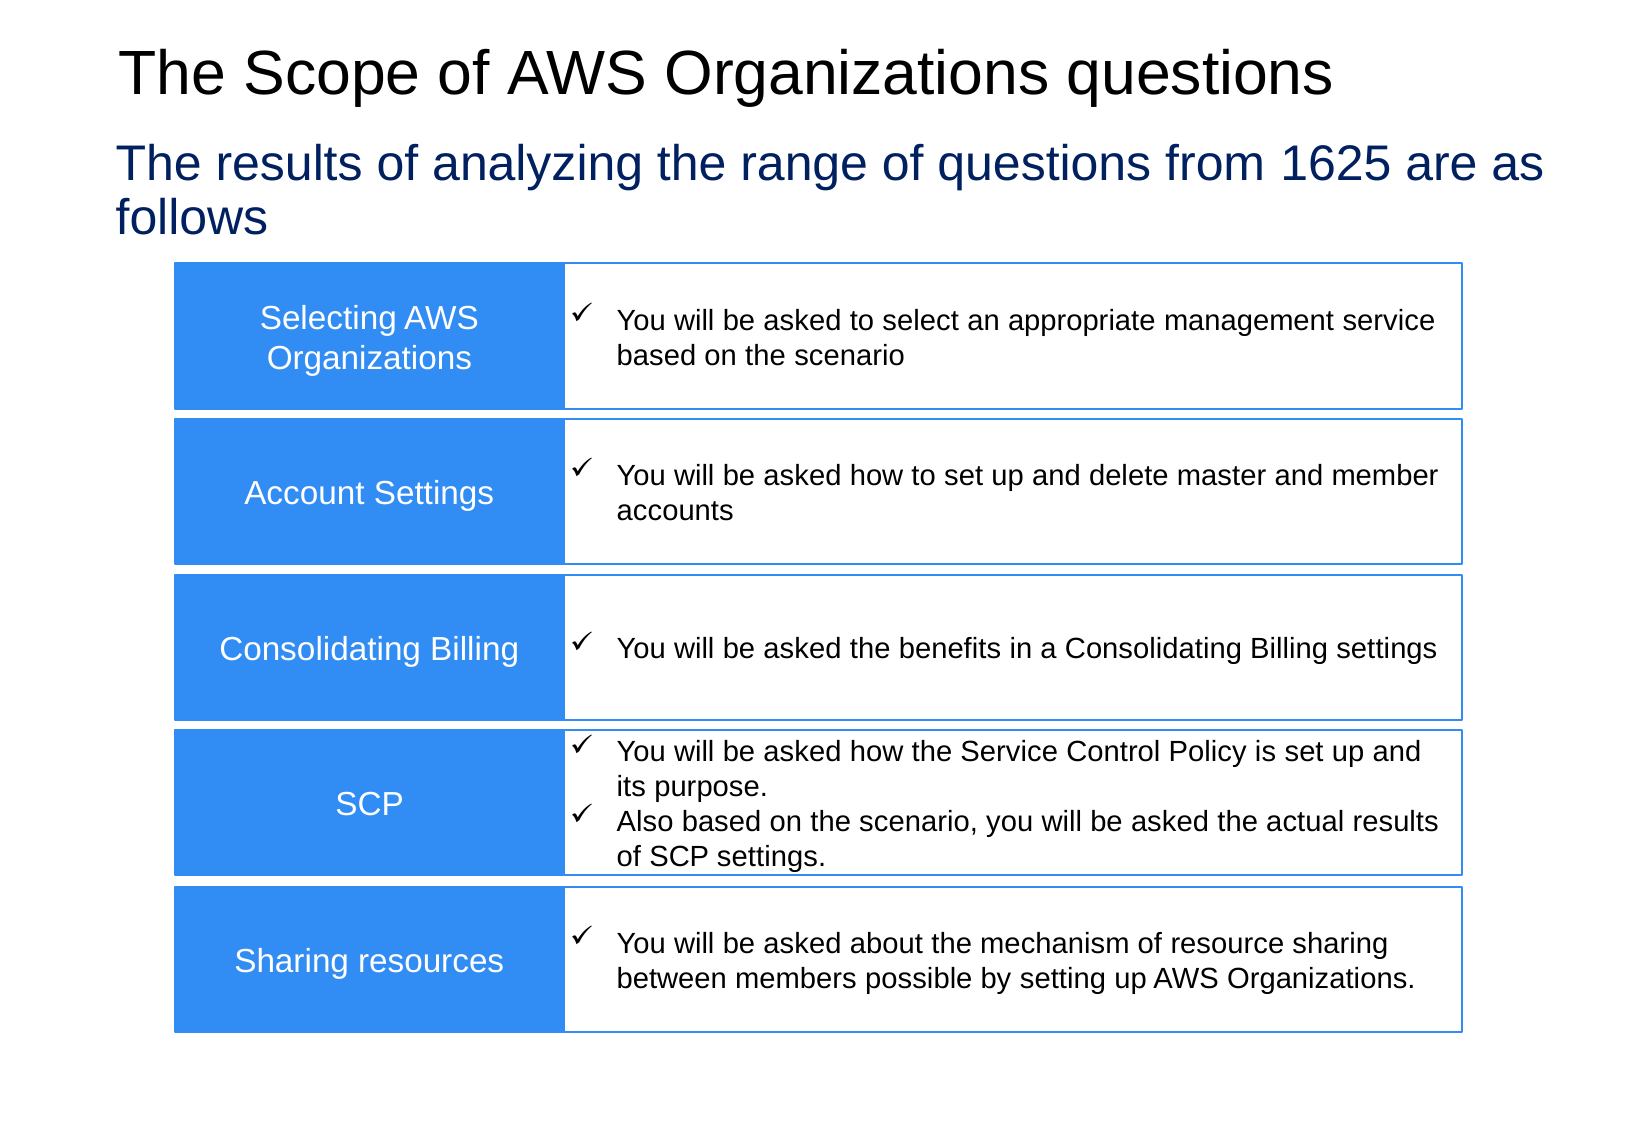

The Scope of AWS Organizations questions
The results of analyzing the range of questions from 1625 are as follows
Selecting AWS Organizations
You will be asked to select an appropriate management service based on the scenario
Account Settings
You will be asked how to set up and delete master and member accounts
Consolidating Billing
You will be asked the benefits in a Consolidating Billing settings
SCP
You will be asked how the Service Control Policy is set up and its purpose.
Also based on the scenario, you will be asked the actual results of SCP settings.
Sharing resources
You will be asked about the mechanism of resource sharing between members possible by setting up AWS Organizations.